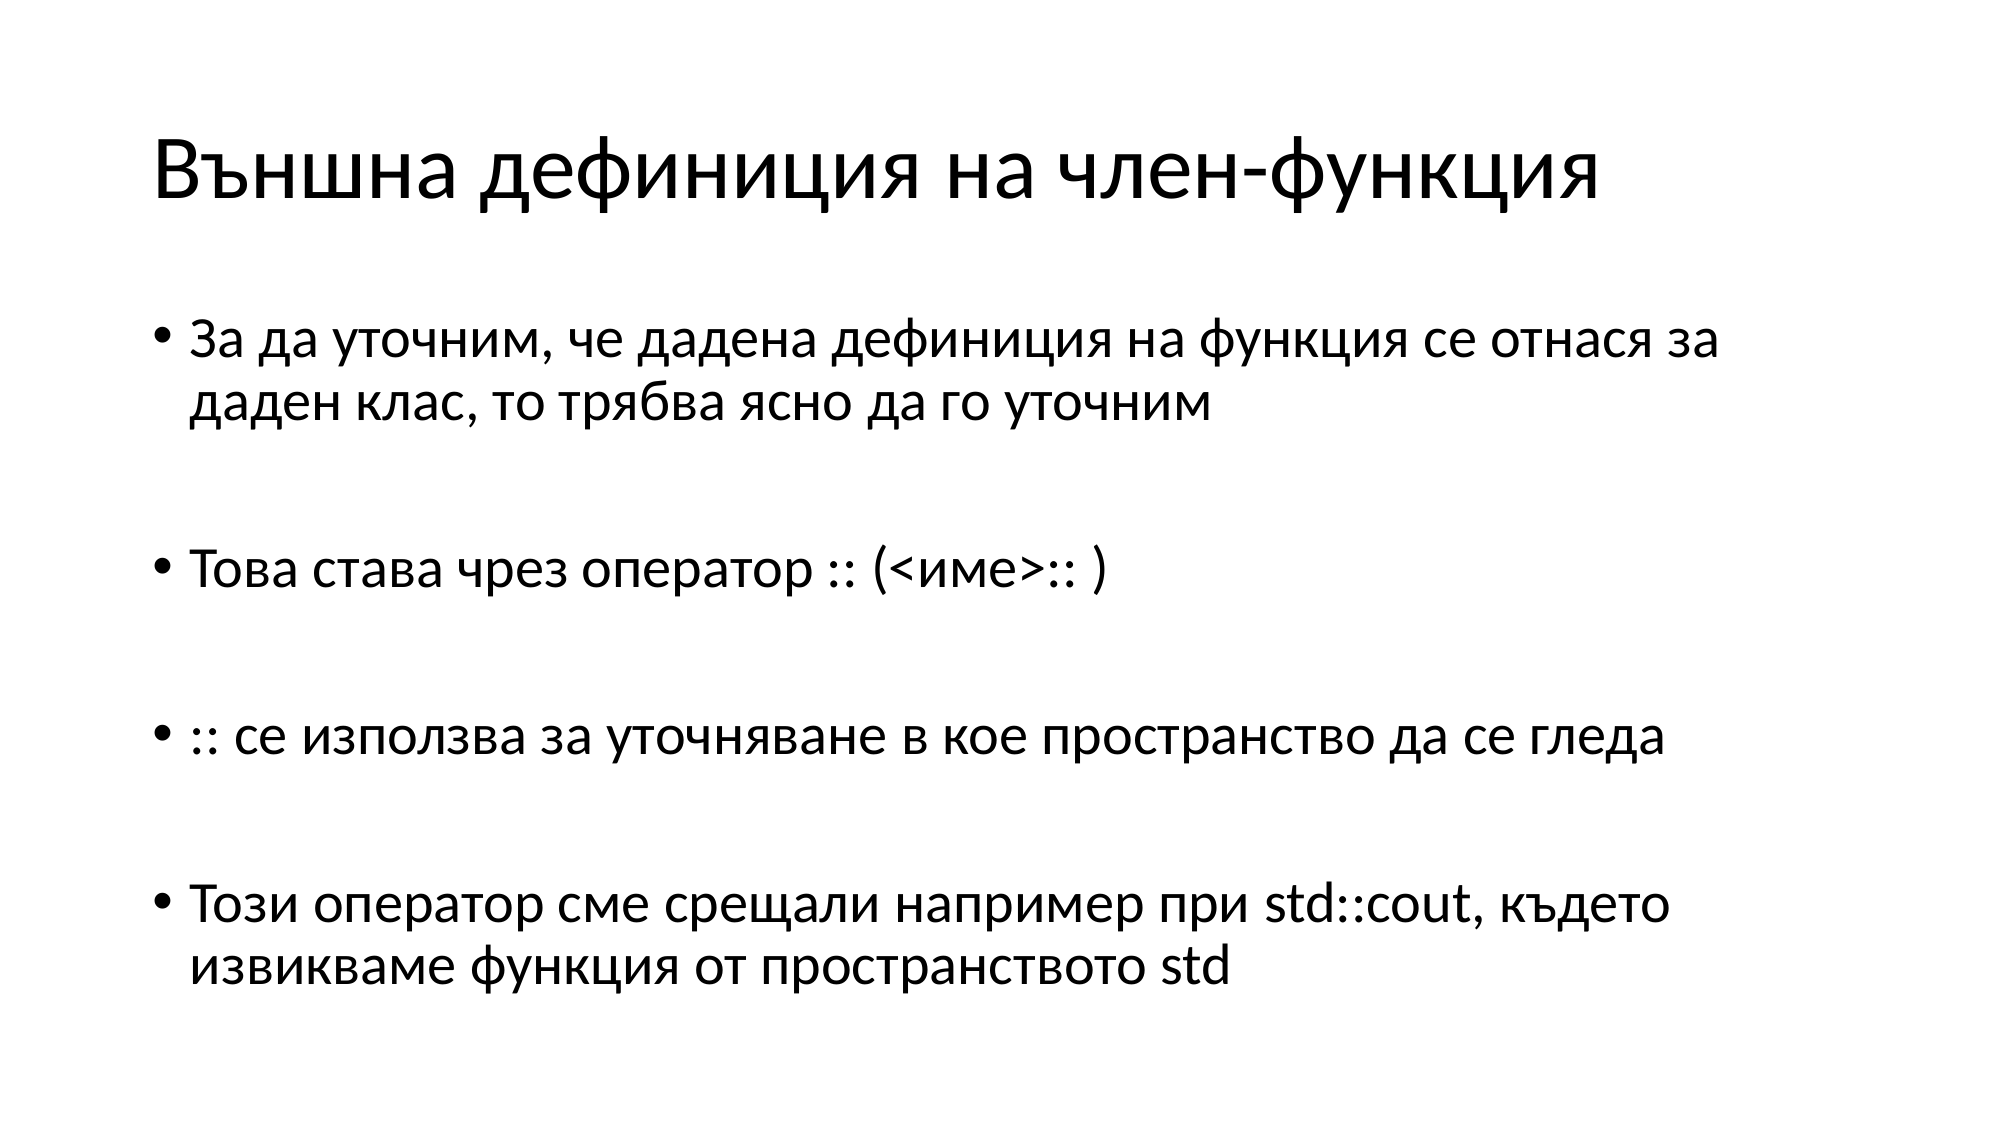

# Външна дефиниция на член-функция
За да уточним, че дадена дефиниция на функция се отнася за даден клас, то трябва ясно да го уточним

Това става чрез оператор :: (<име>:: )

:: се използва за уточняване в кое пространство да се гледа

Този оператор сме срещали например при std::cout, където извикваме функция от пространството std